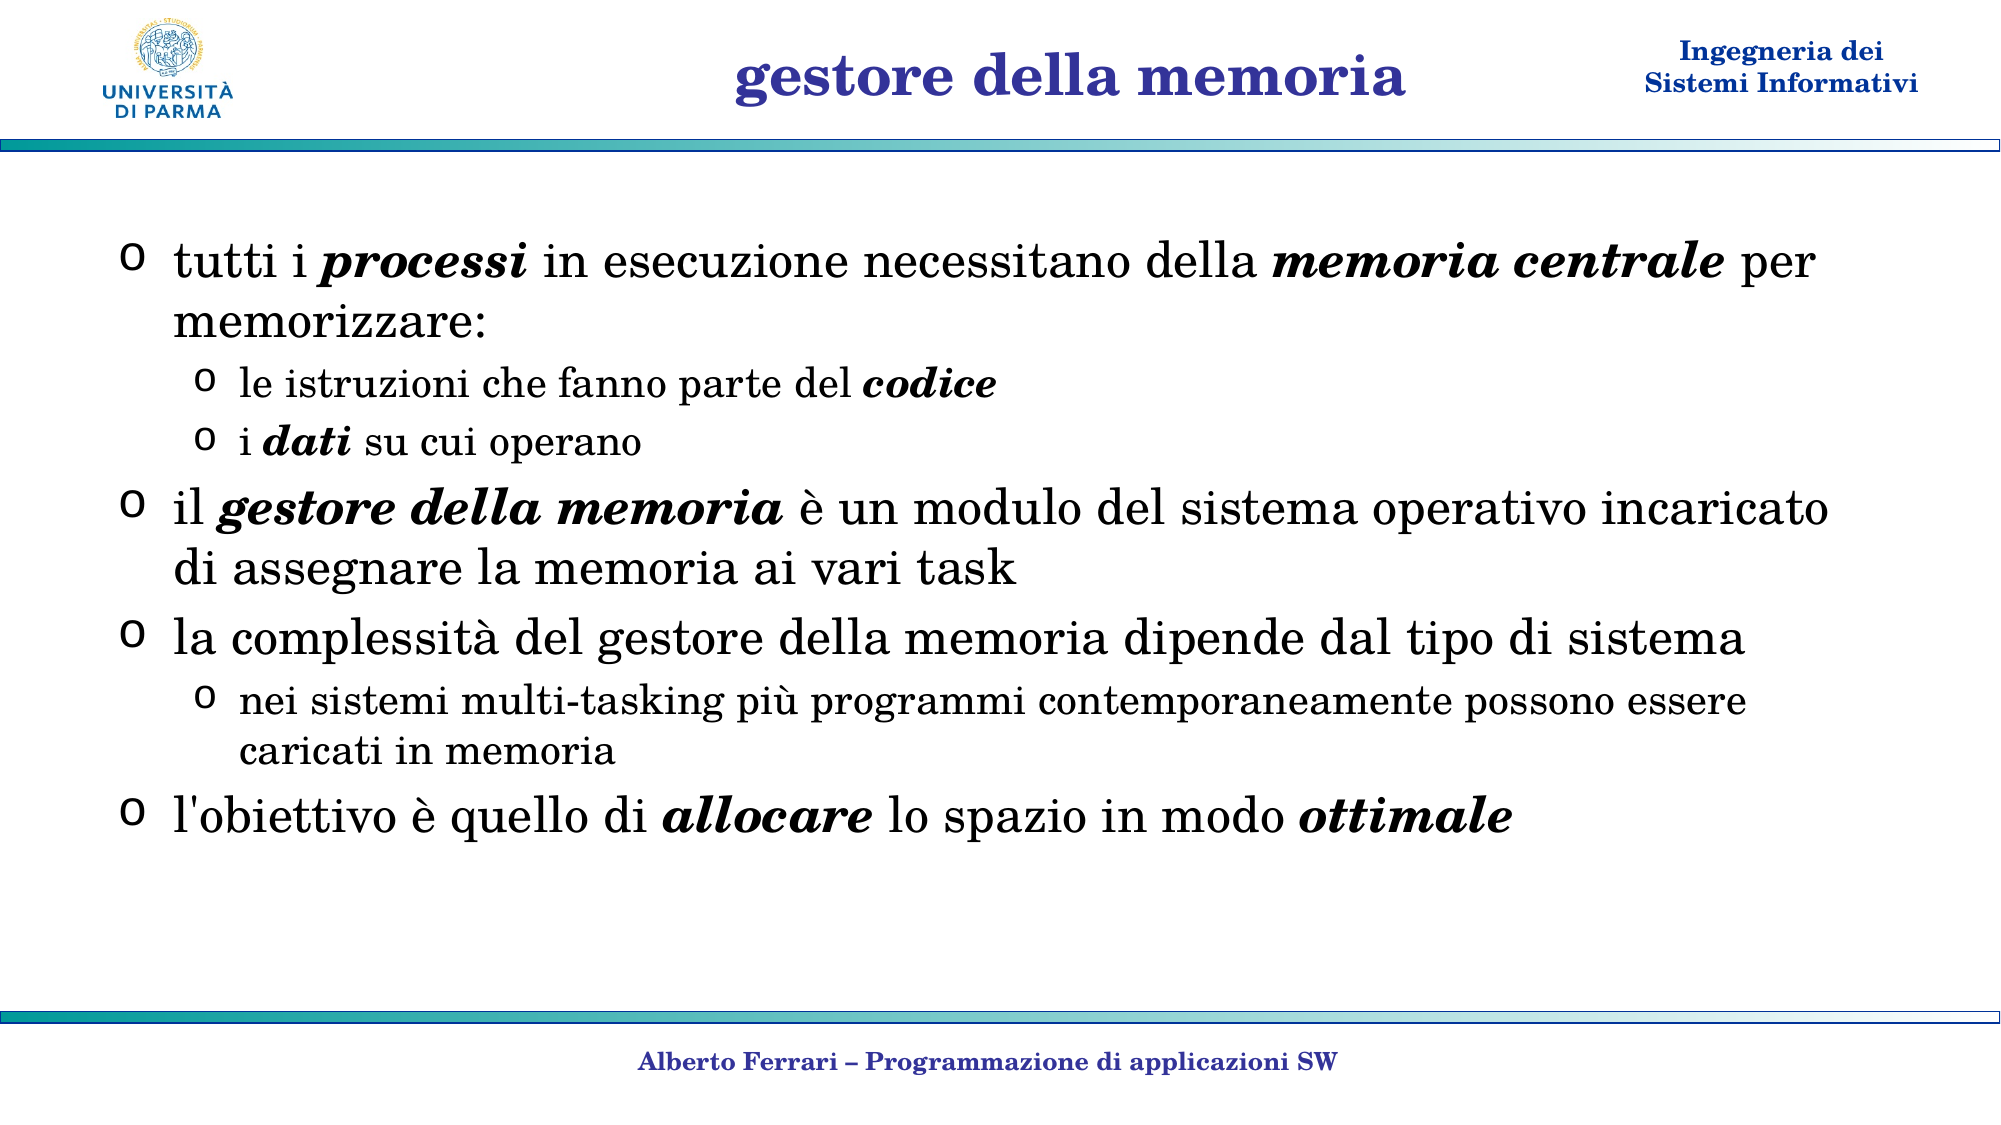

# gestore della memoria
tutti i processi in esecuzione necessitano della memoria centrale per memorizzare:
le istruzioni che fanno parte del codice
i dati su cui operano
il gestore della memoria è un modulo del sistema operativo incaricato di assegnare la memoria ai vari task
la complessità del gestore della memoria dipende dal tipo di sistema
nei sistemi multi-tasking più programmi contemporaneamente possono essere caricati in memoria
l'obiettivo è quello di allocare lo spazio in modo ottimale

Alberto Ferrari – Programmazione di applicazioni SW